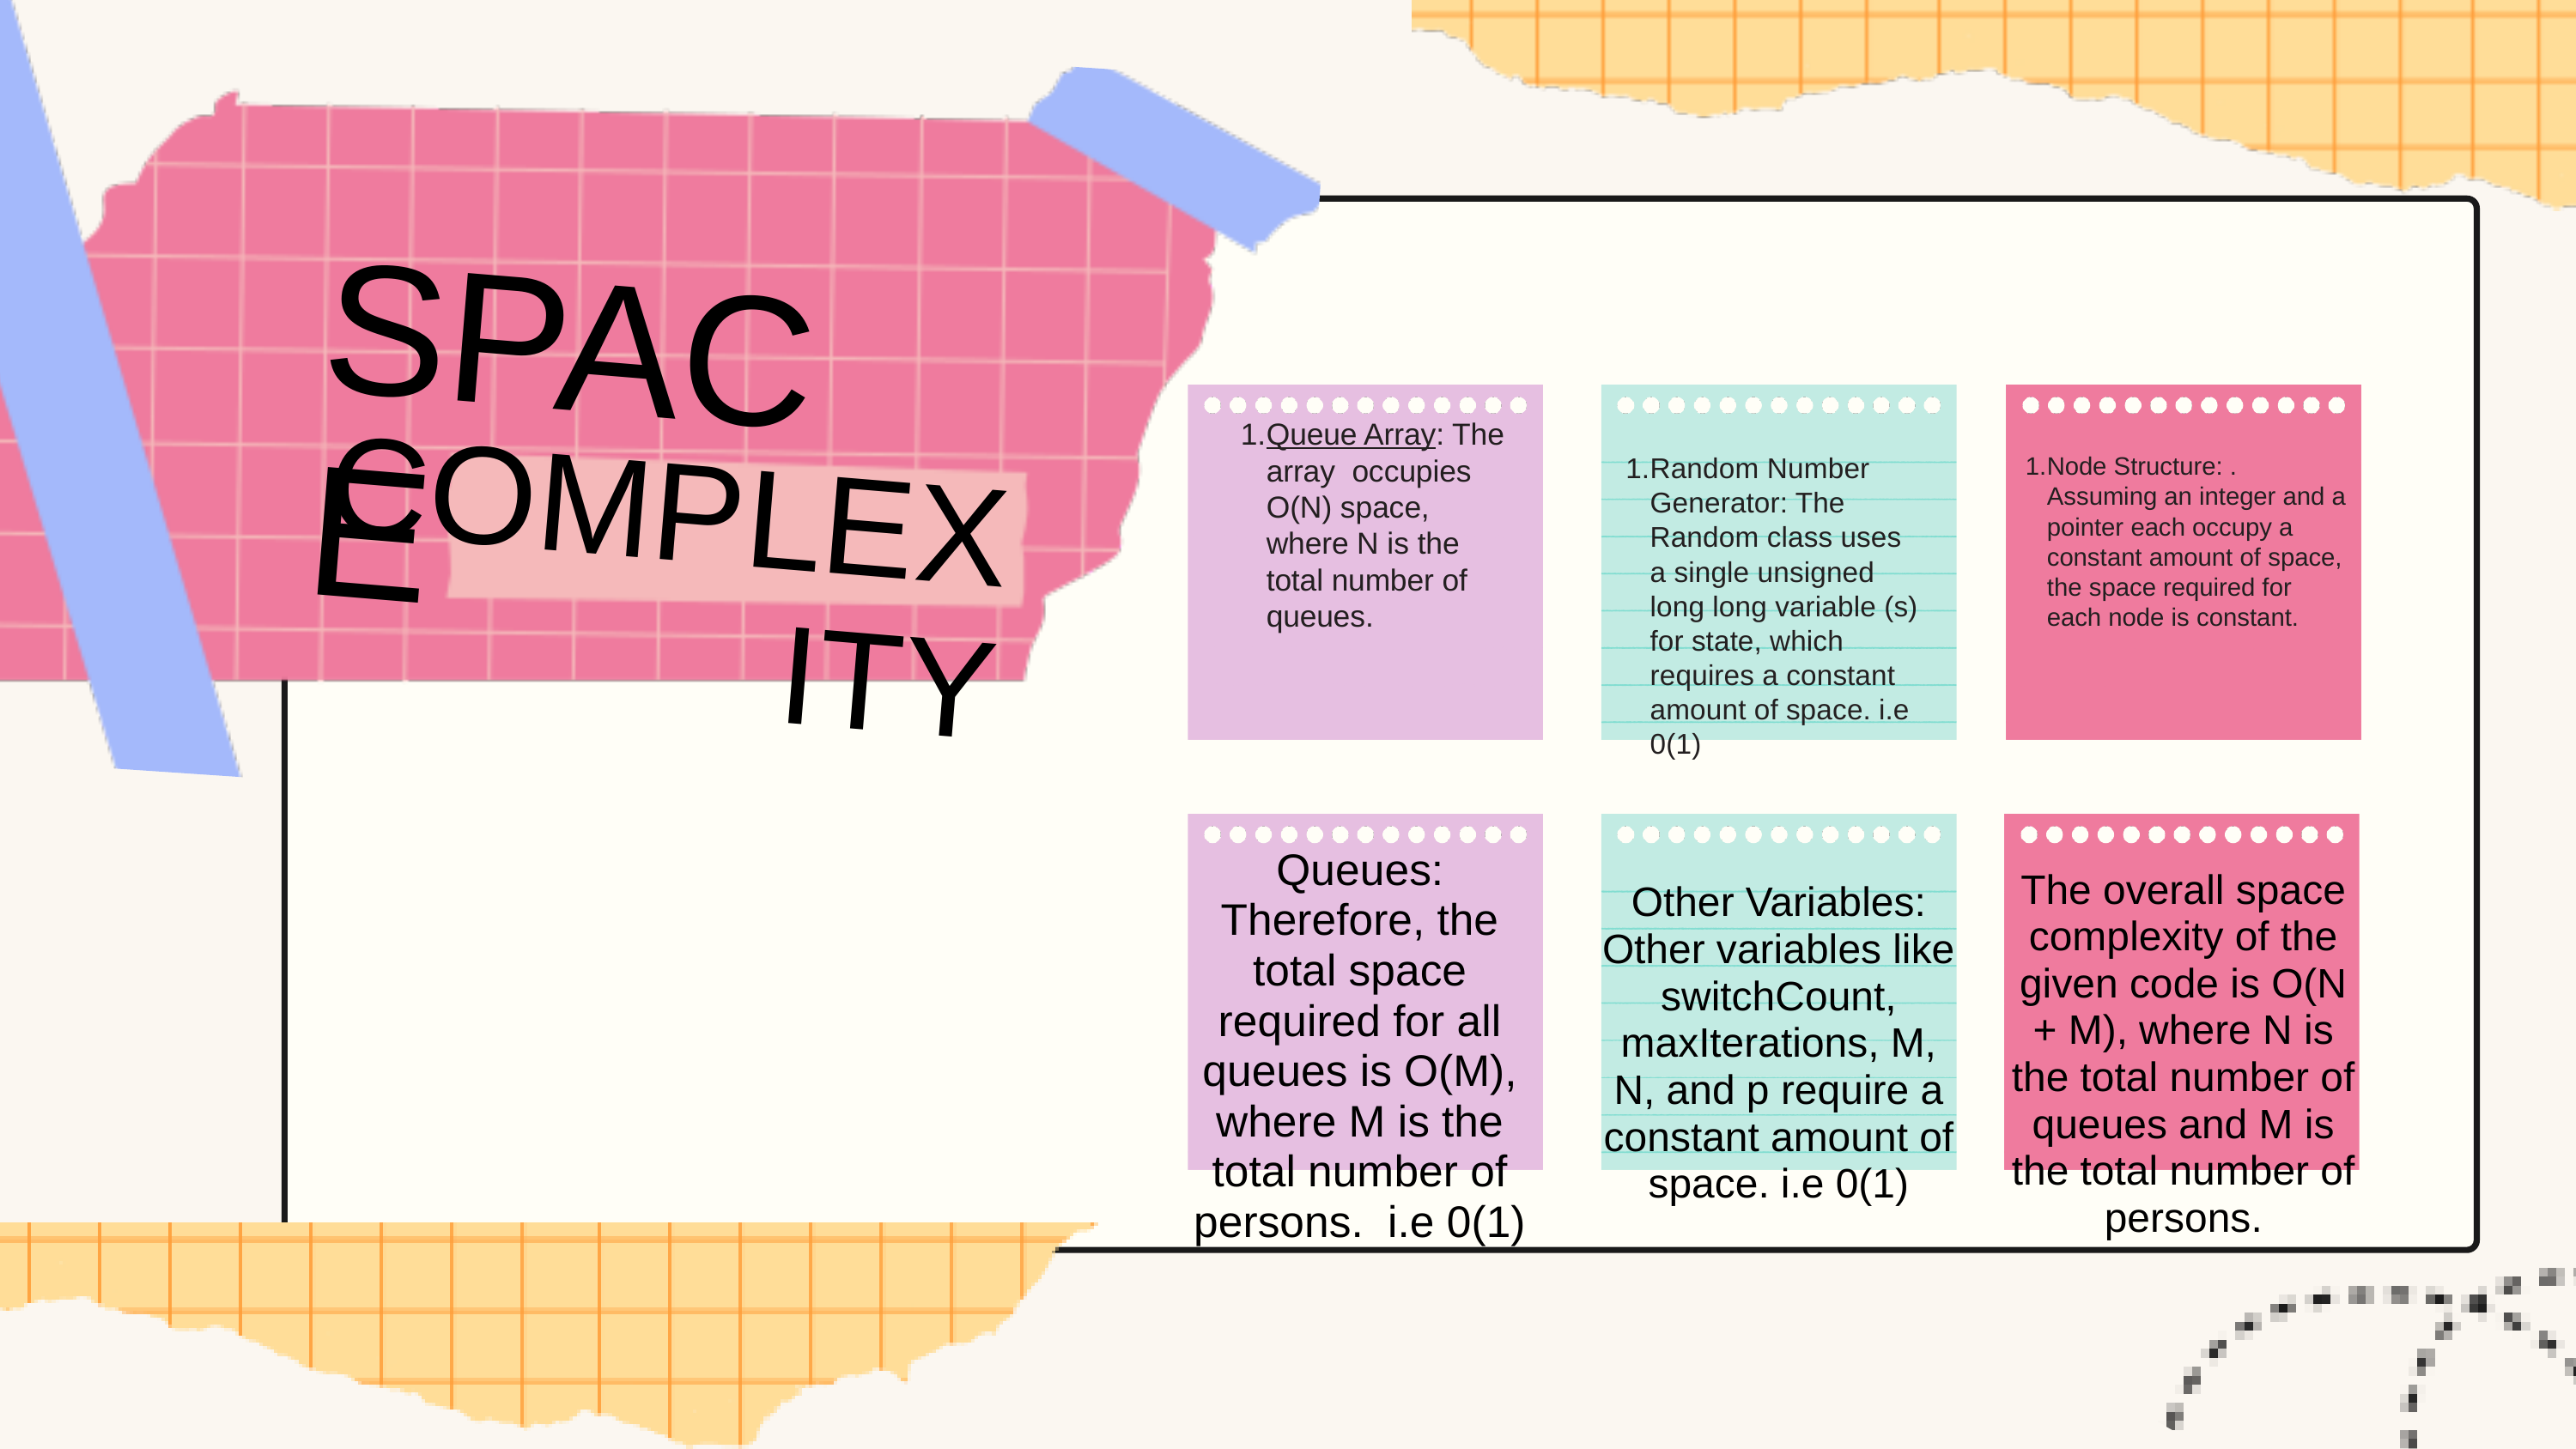

SPACE

Queue Array: The array  occupies O(N) space, where N is the total number of queues.

COMPLEXITY
Random Number Generator: The Random class uses a single unsigned long long variable (s) for state, which requires a constant amount of space. i.e 0(1)

Node Structure: . Assuming an integer and a pointer each occupy a constant amount of space, the space required for each node is constant.

Queues:
Therefore, the total space required for all queues is O(M), where M is the total number of persons.  i.e 0(1)
The overall space complexity of the given code is O(N + M), where N is the total number of queues and M is the total number of persons.
Other Variables: Other variables like switchCount, maxIterations, M, N, and p require a constant amount of space. i.e 0(1)